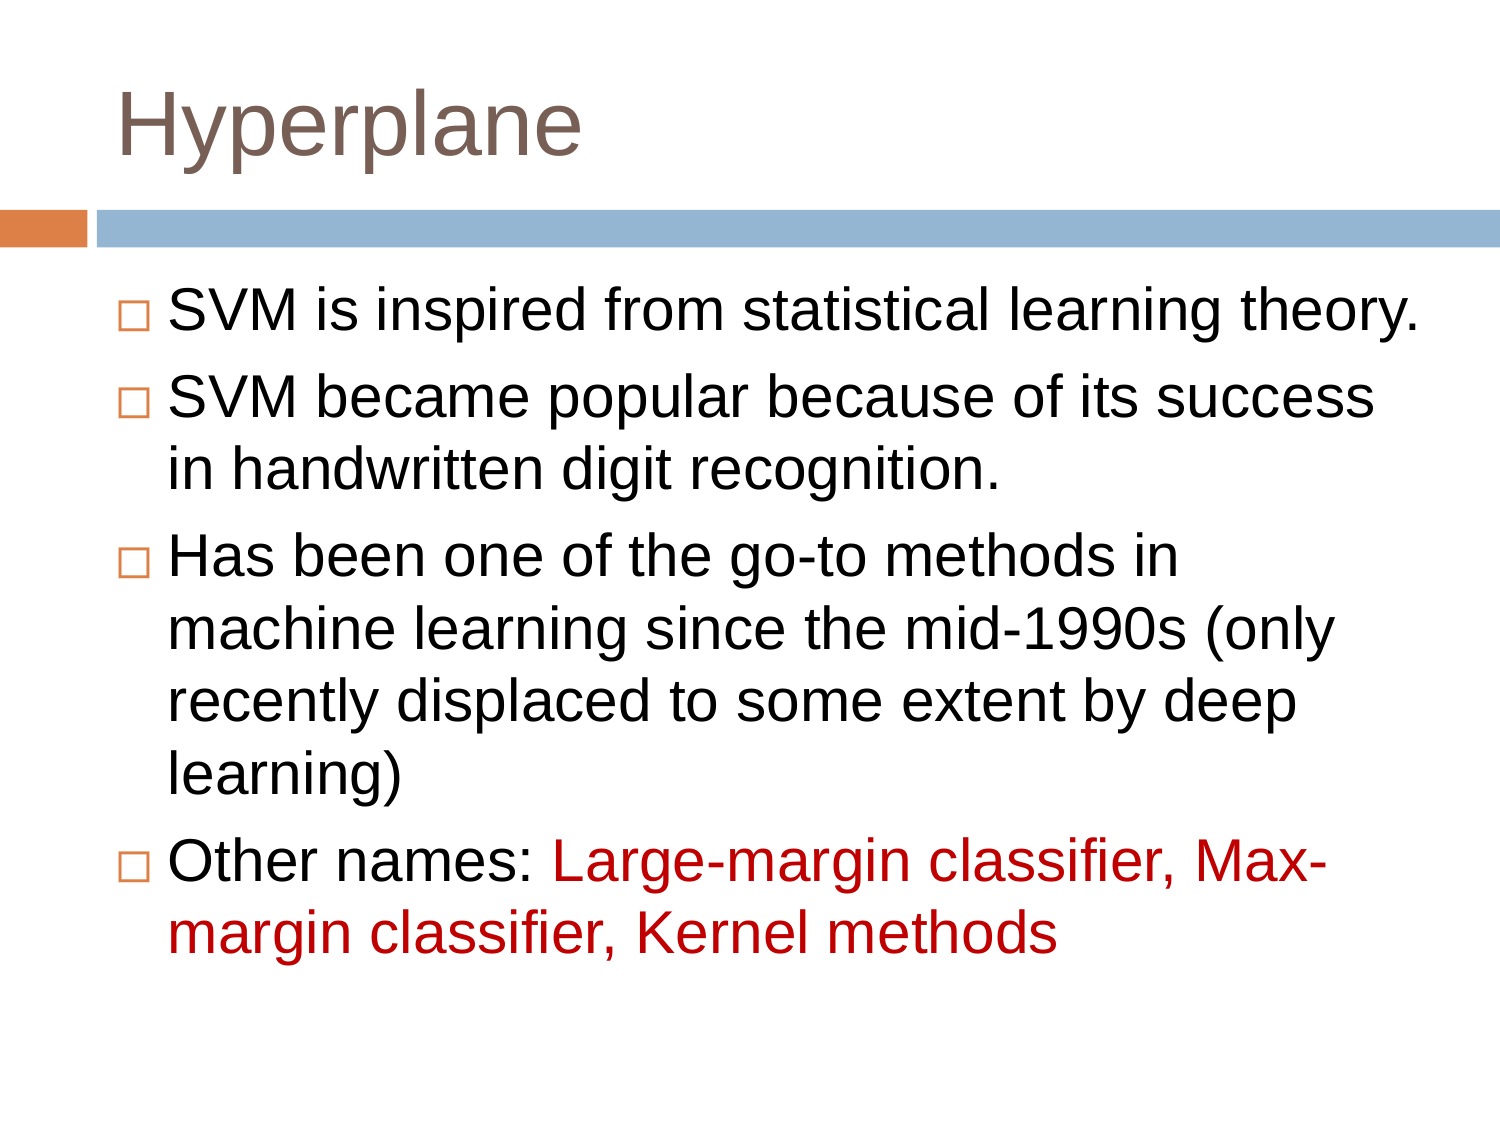

# Hyperplane
SVM is inspired from statistical learning theory.
SVM became popular because of its success in handwritten digit recognition.
Has been one of the go-to methods in machine learning since the mid-1990s (only recently displaced to some extent by deep learning)
Other names: Large-margin classifier, Max-margin classifier, Kernel methods